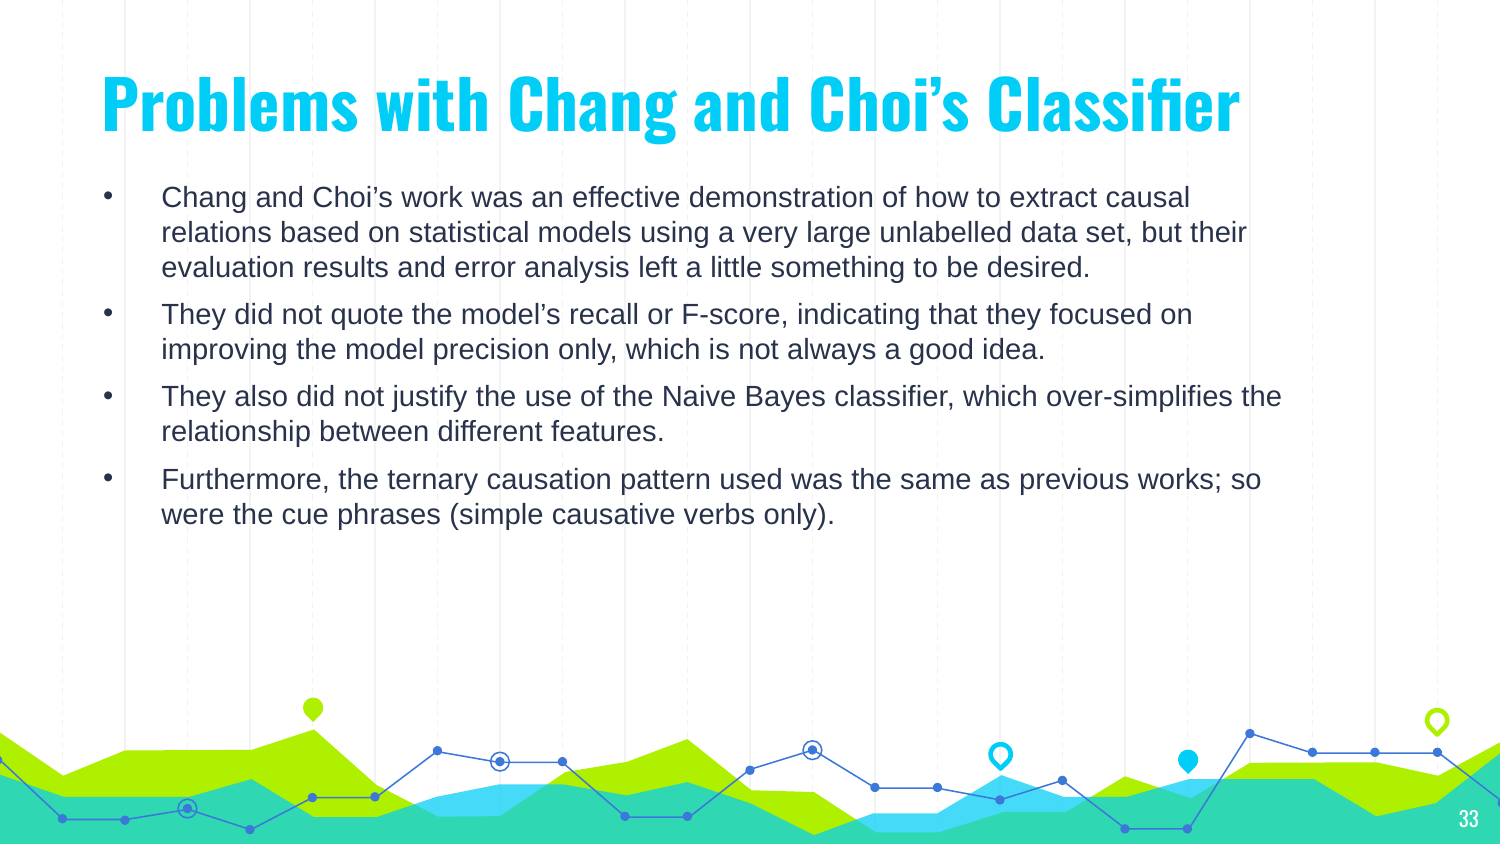

# Problems with Chang and Choi’s Classifier
Chang and Choi’s work was an effective demonstration of how to extract causal relations based on statistical models using a very large unlabelled data set, but their evaluation results and error analysis left a little something to be desired.
They did not quote the model’s recall or F-score, indicating that they focused on improving the model precision only, which is not always a good idea.
They also did not justify the use of the Naive Bayes classifier, which over-simplifies the relationship between different features.
Furthermore, the ternary causation pattern used was the same as previous works; so were the cue phrases (simple causative verbs only).
33